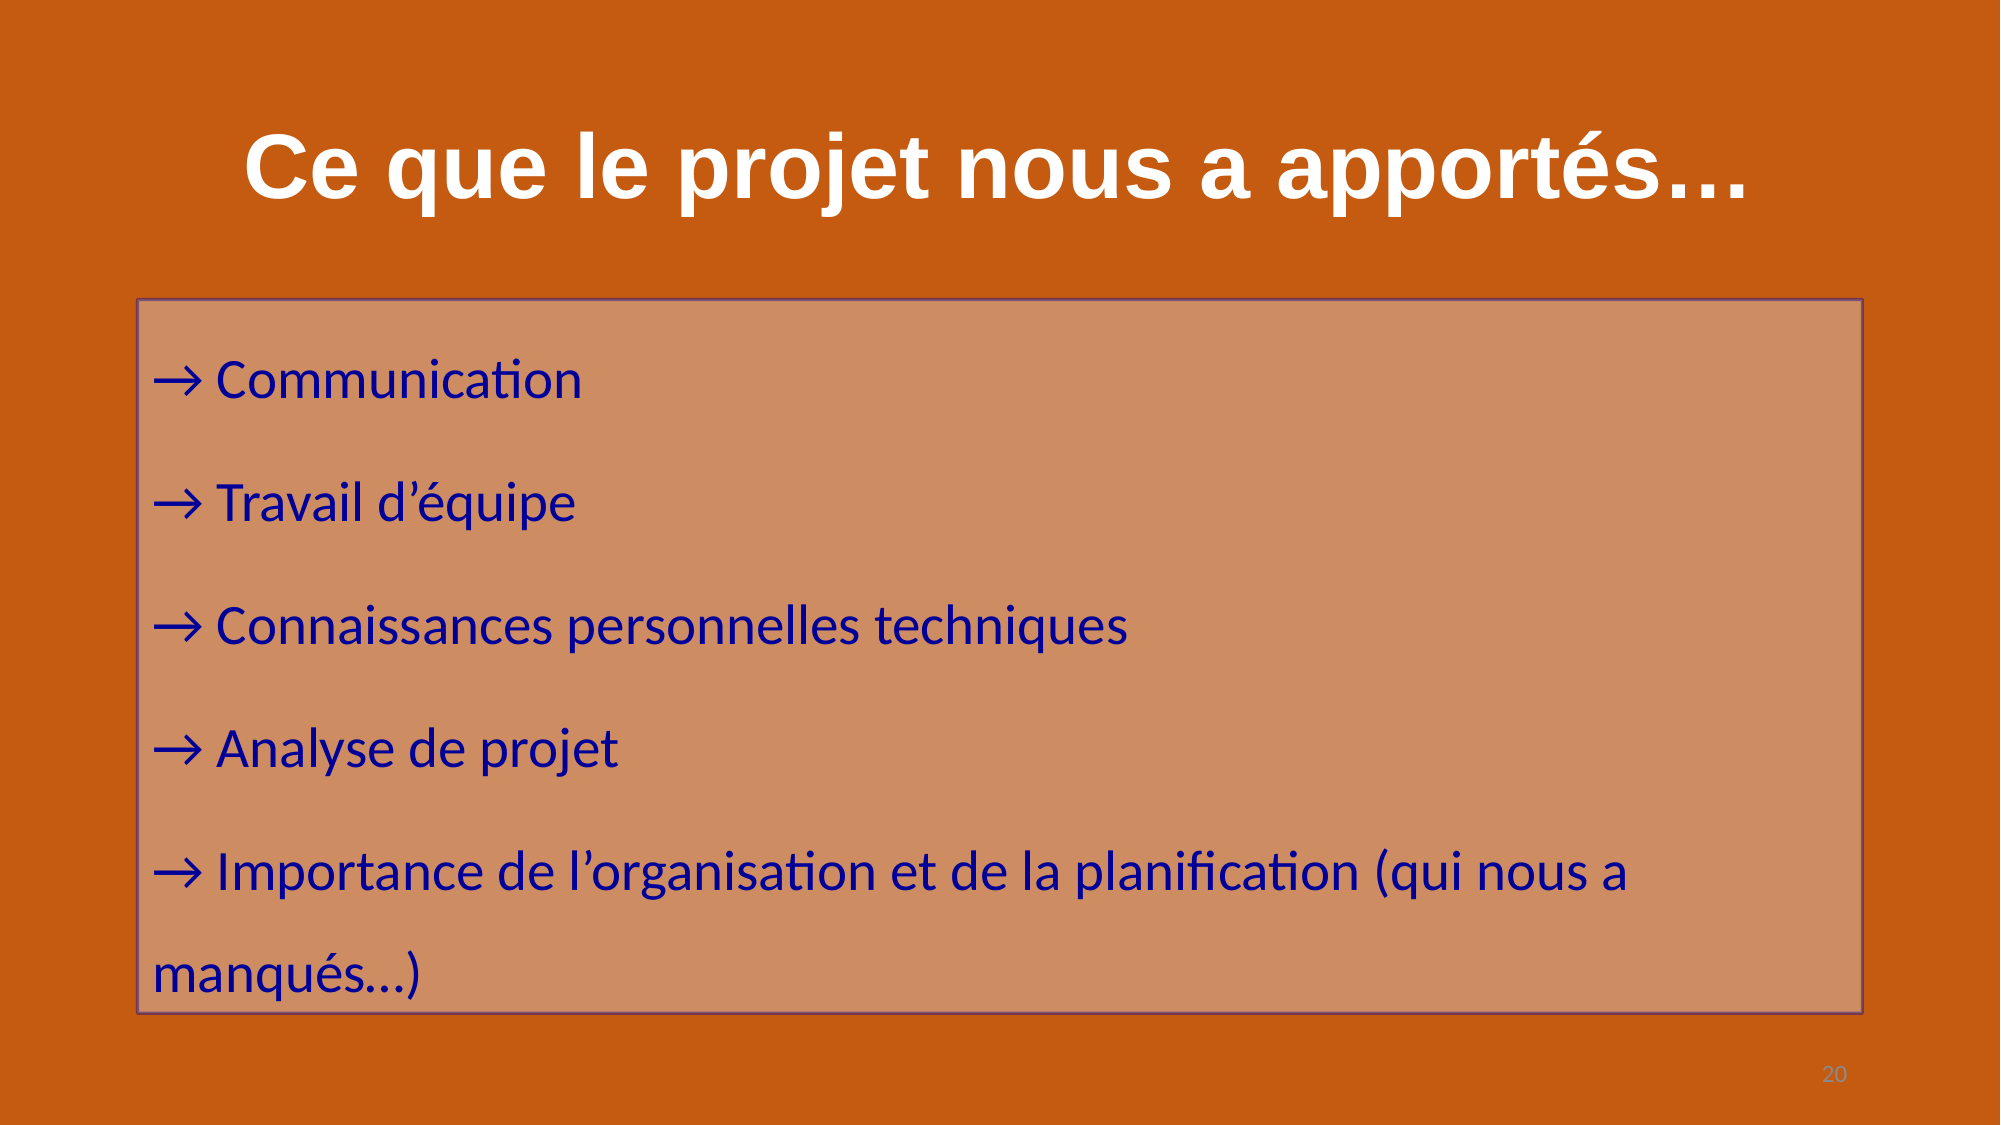

# Ce que le projet nous a apportés…
→ Communication
→ Travail d’équipe
→ Connaissances personnelles techniques
→ Analyse de projet
→ Importance de l’organisation et de la planification (qui nous a manqués…)
20